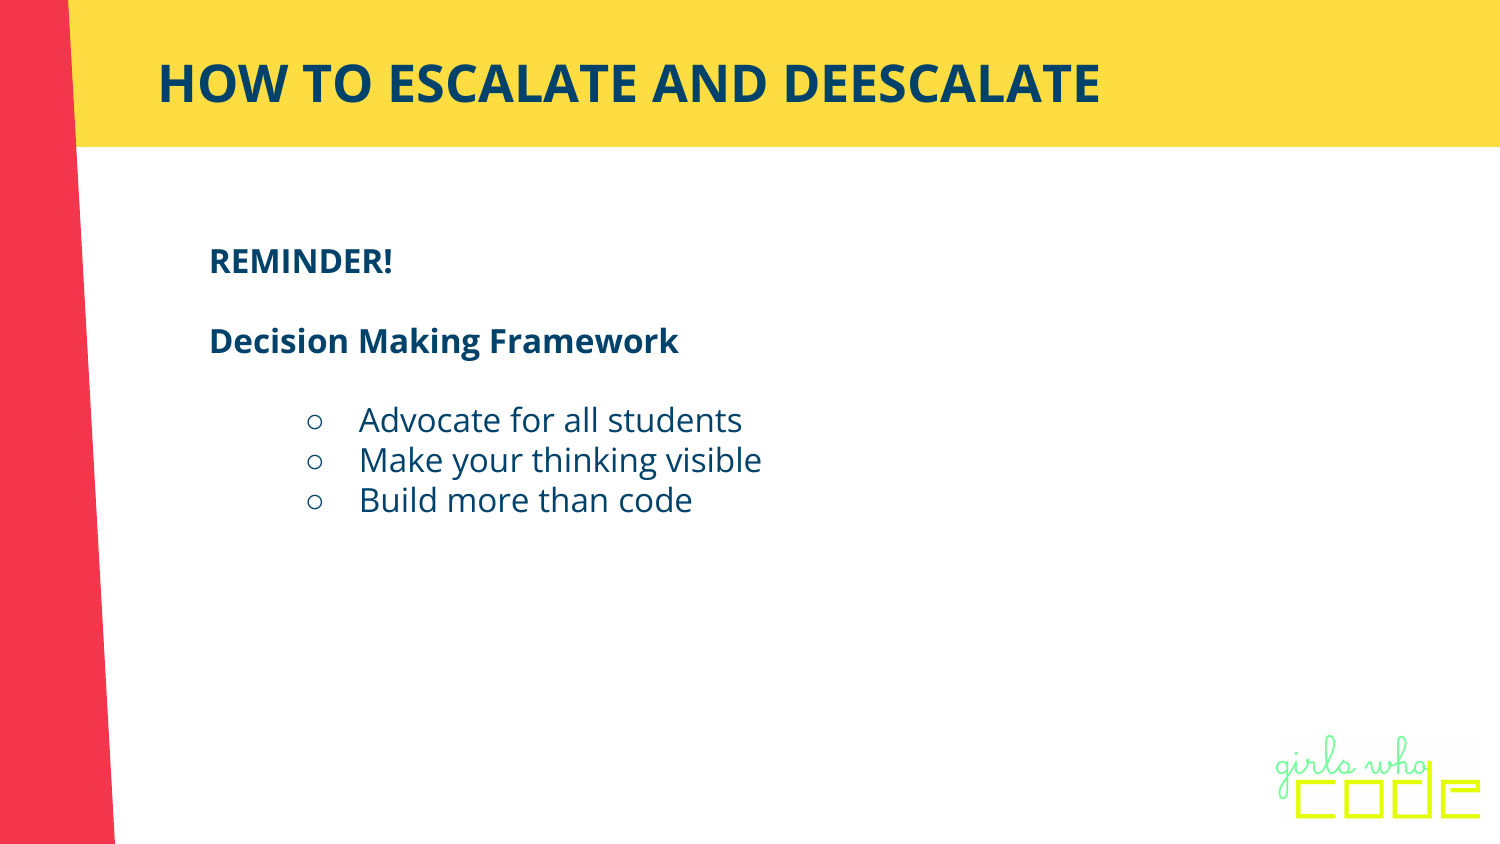

# HOW TO ESCALATE AND DEESCALATE
REMINDER!

Decision Making Framework

Advocate for all students
Make your thinking visible
Build more than code